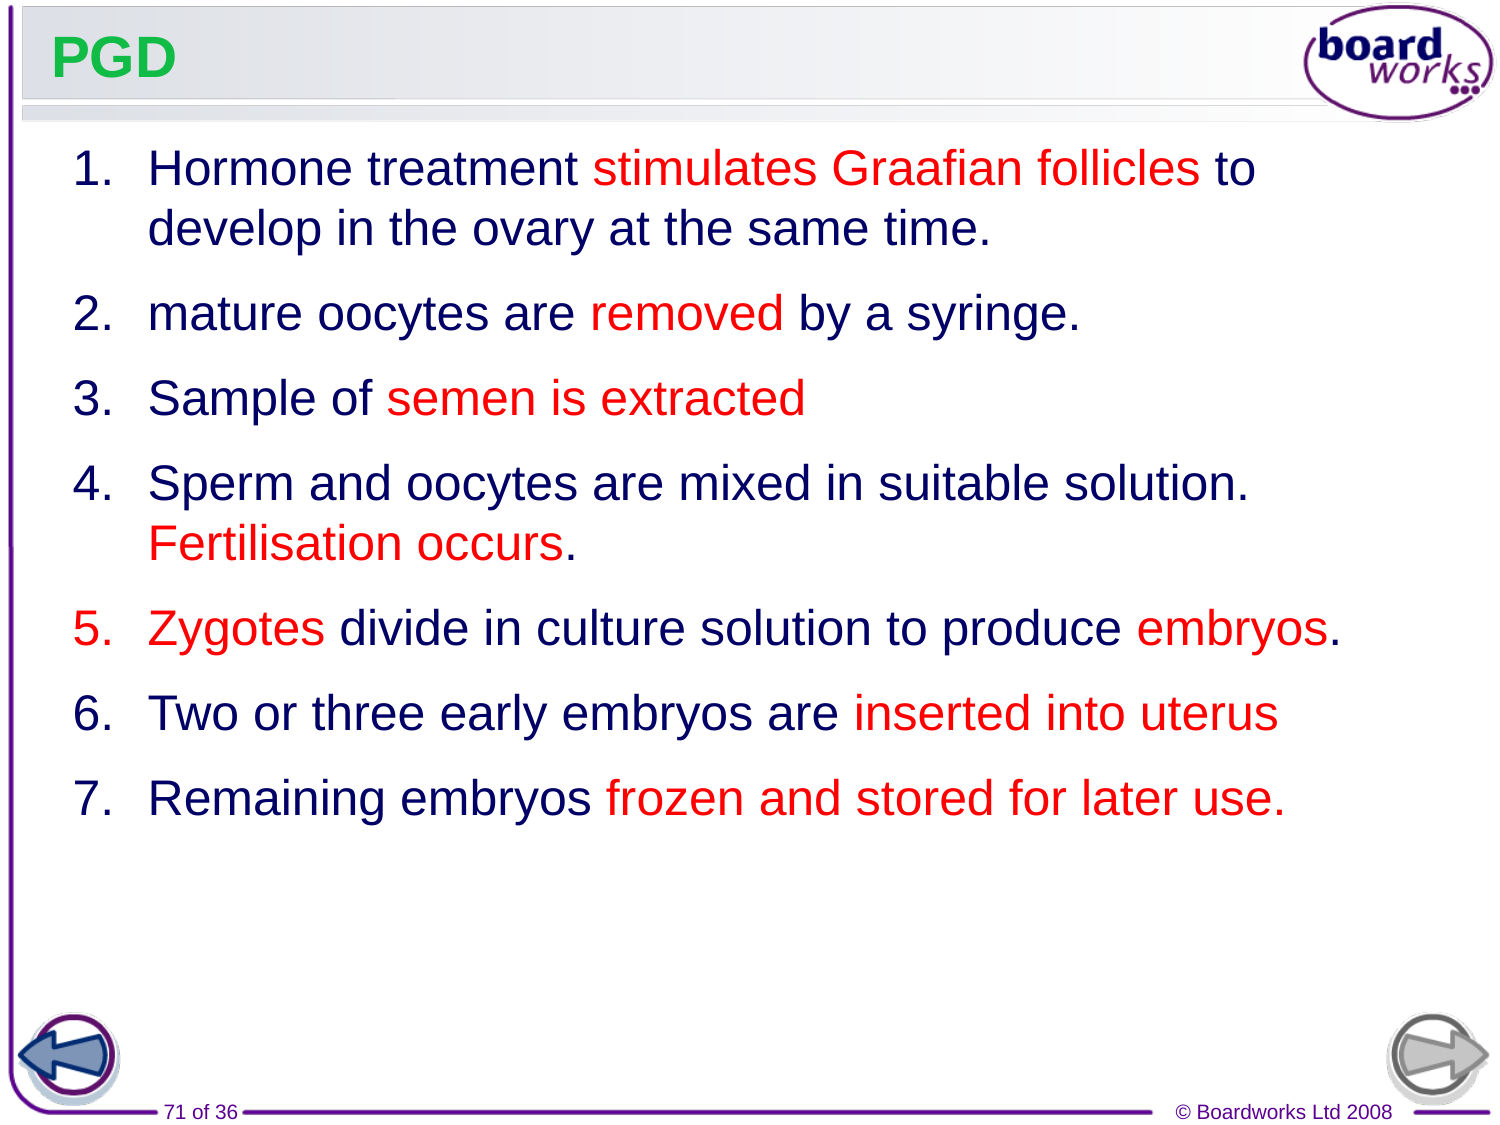

# PGD
Hormone treatment stimulates Graafian follicles to develop in the ovary at the same time.
mature oocytes are removed by a syringe.
Sample of semen is extracted
Sperm and oocytes are mixed in suitable solution. Fertilisation occurs.
Zygotes divide in culture solution to produce embryos.
Two or three early embryos are inserted into uterus
Remaining embryos frozen and stored for later use.